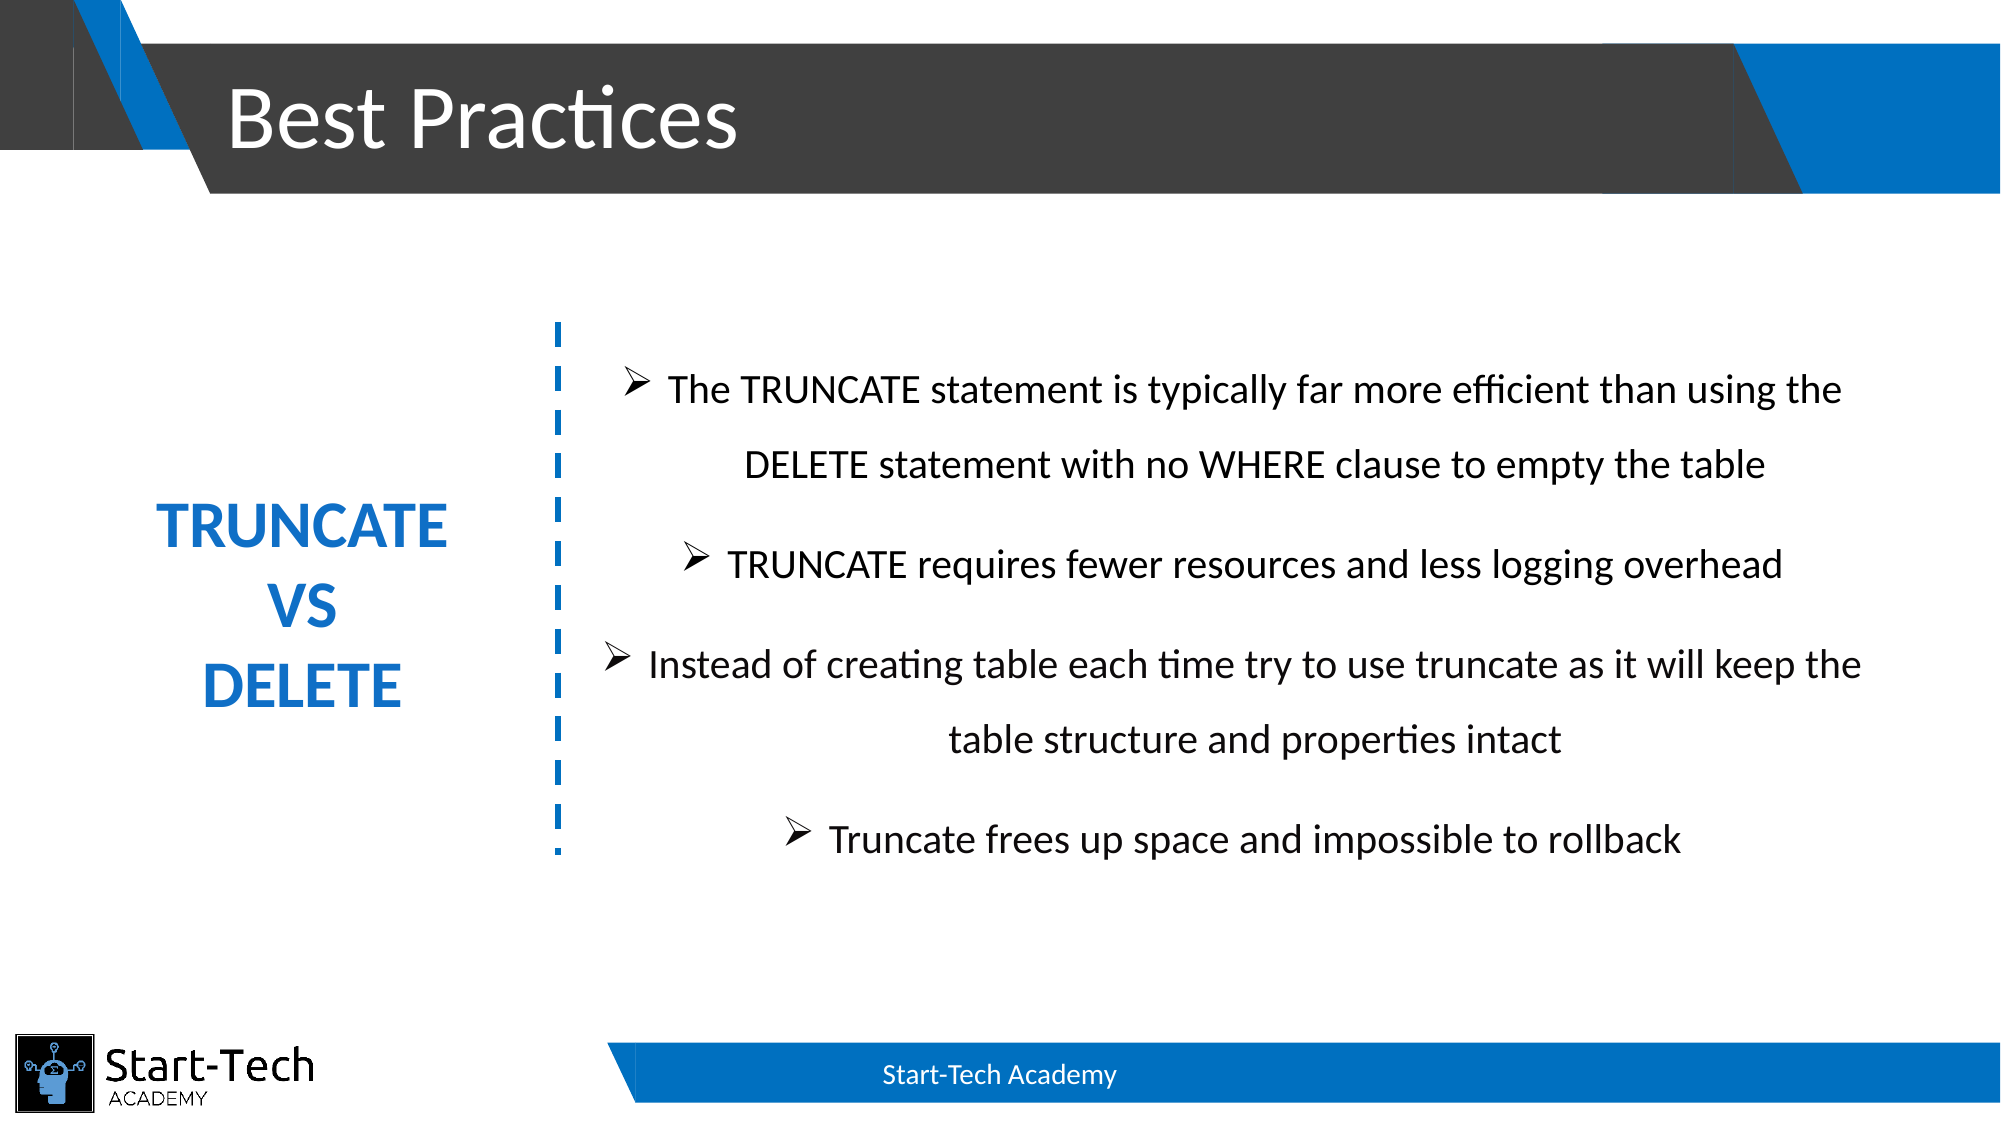

# Best Practices
The TRUNCATE statement is typically far more efficient than using the DELETE statement with no WHERE clause to empty the table
TRUNCATE requires fewer resources and less logging overhead
Instead of creating table each time try to use truncate as it will keep the table structure and properties intact
Truncate frees up space and impossible to rollback
TRUNCATE
VS
DELETE
Start-Tech Academy